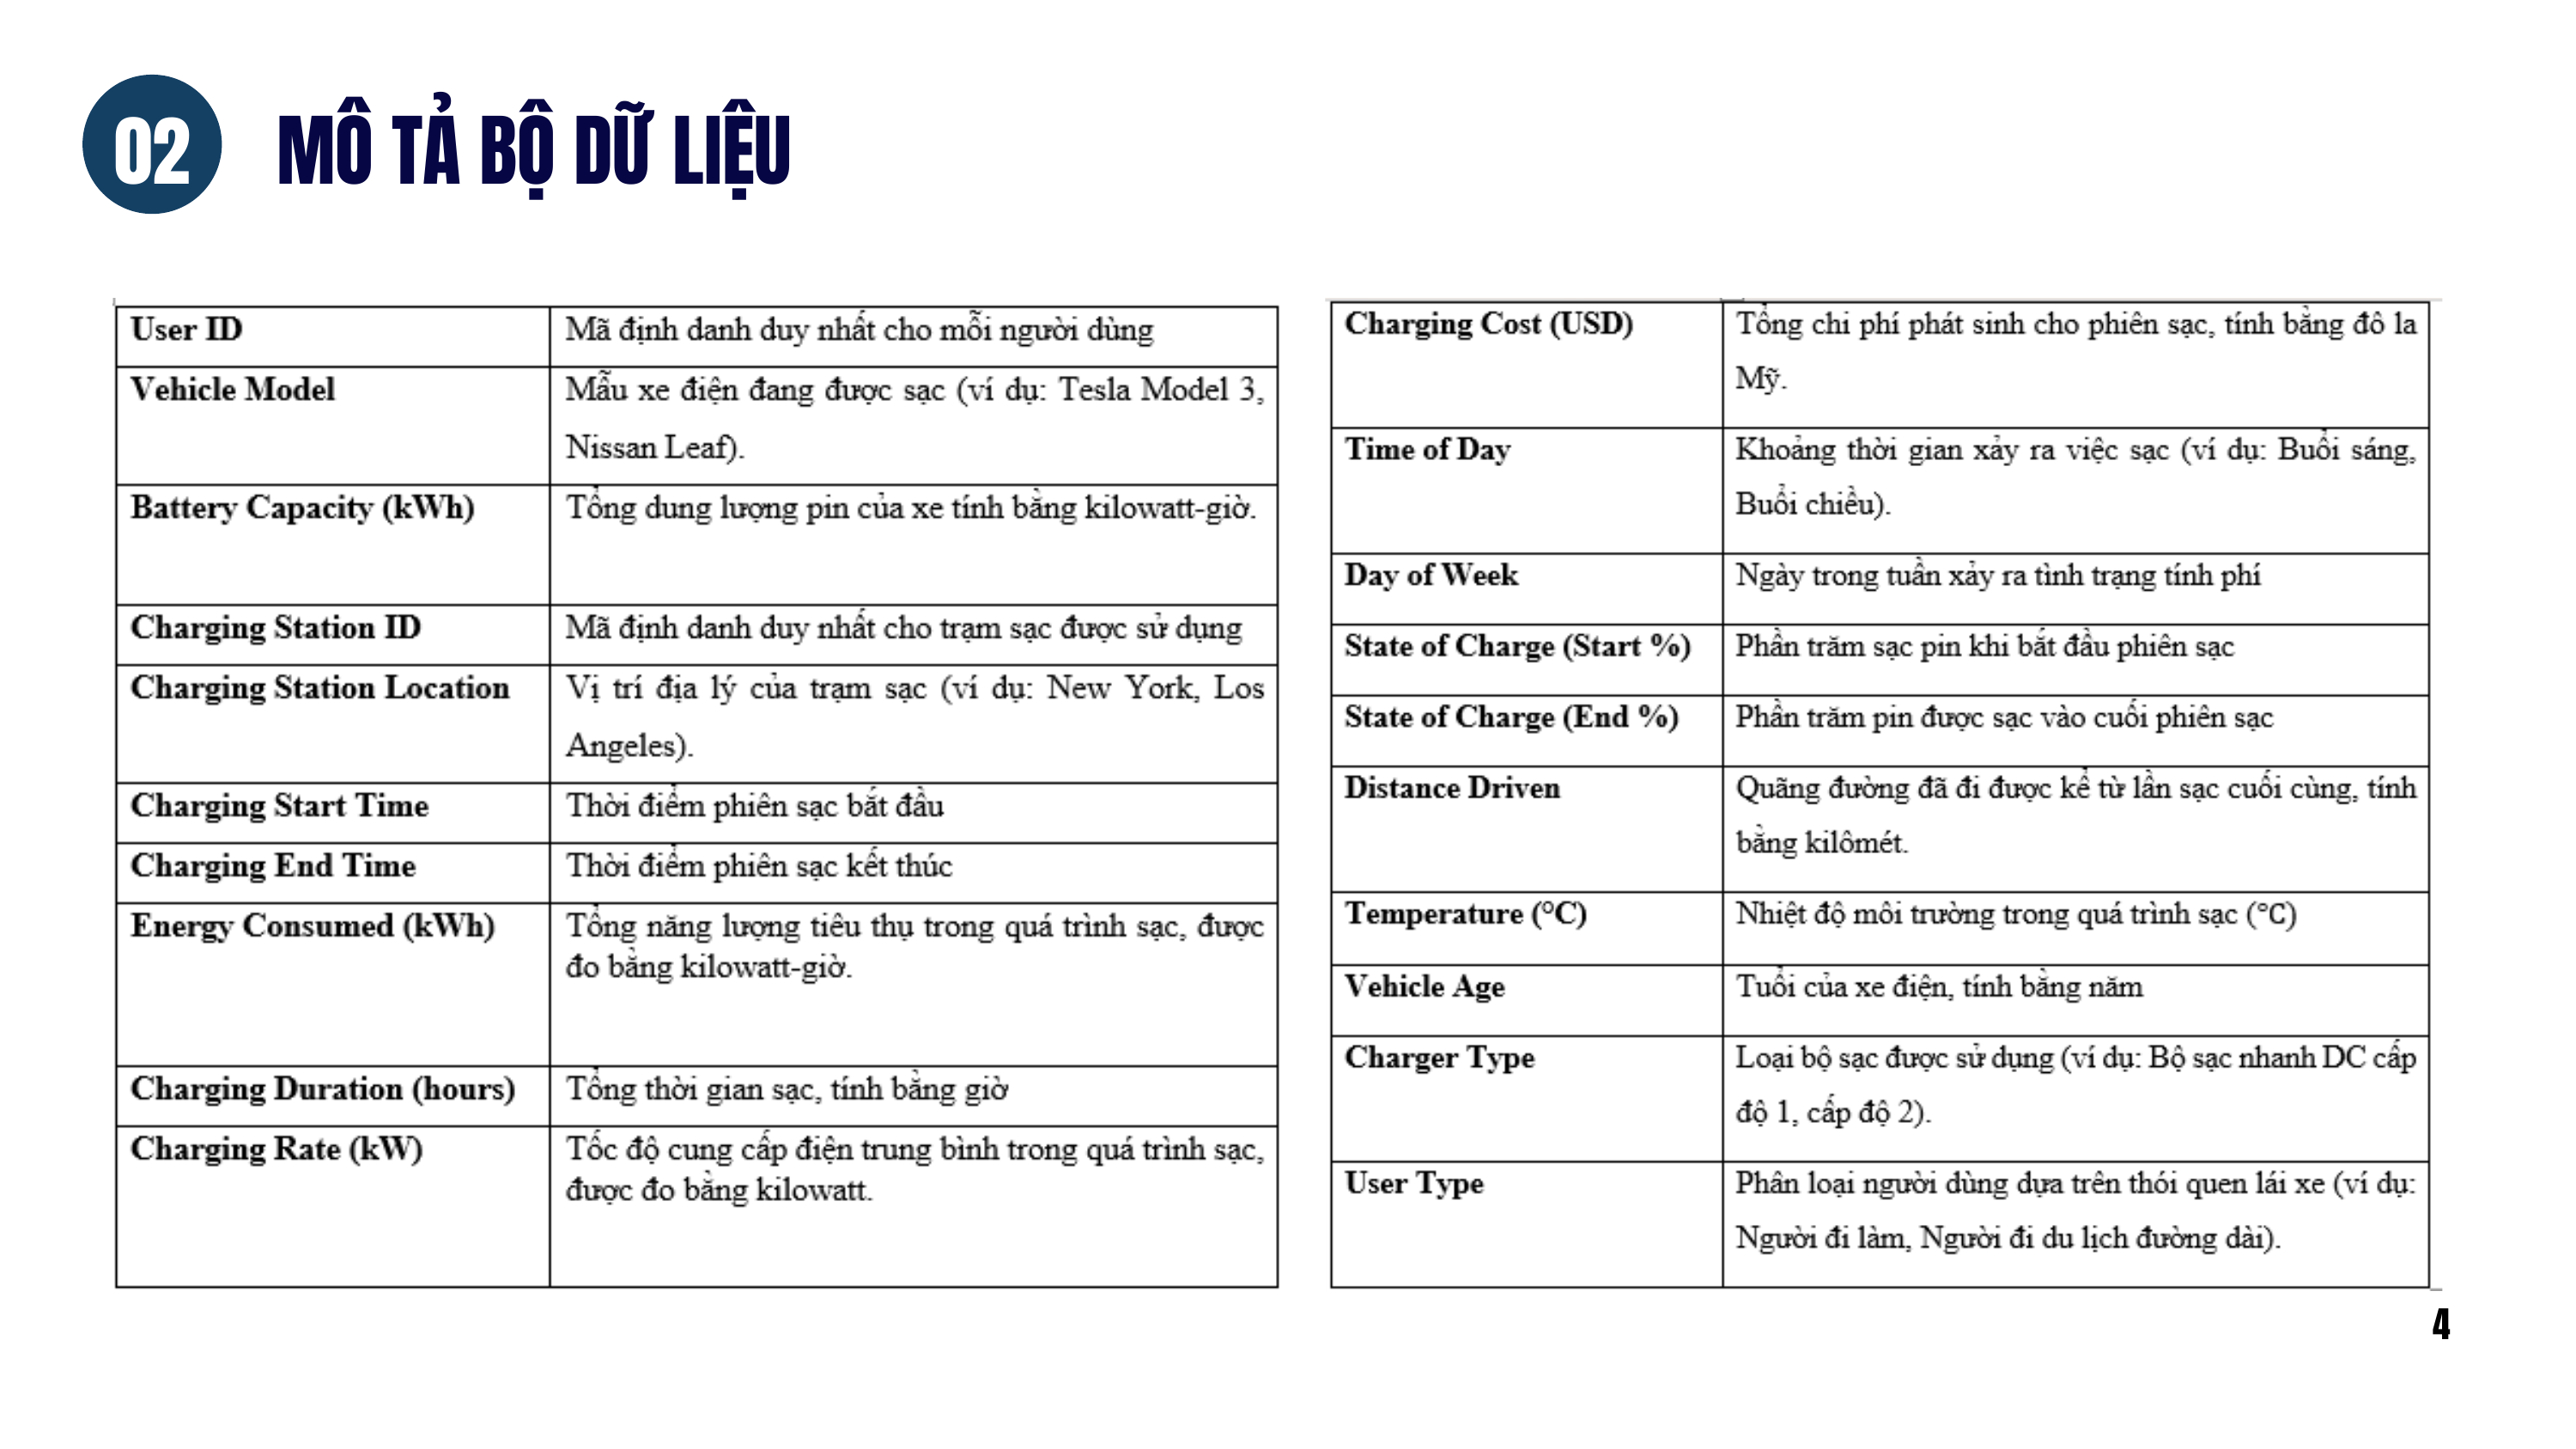

MÔ TẢ BỘ DỮ LIỆU
02

4